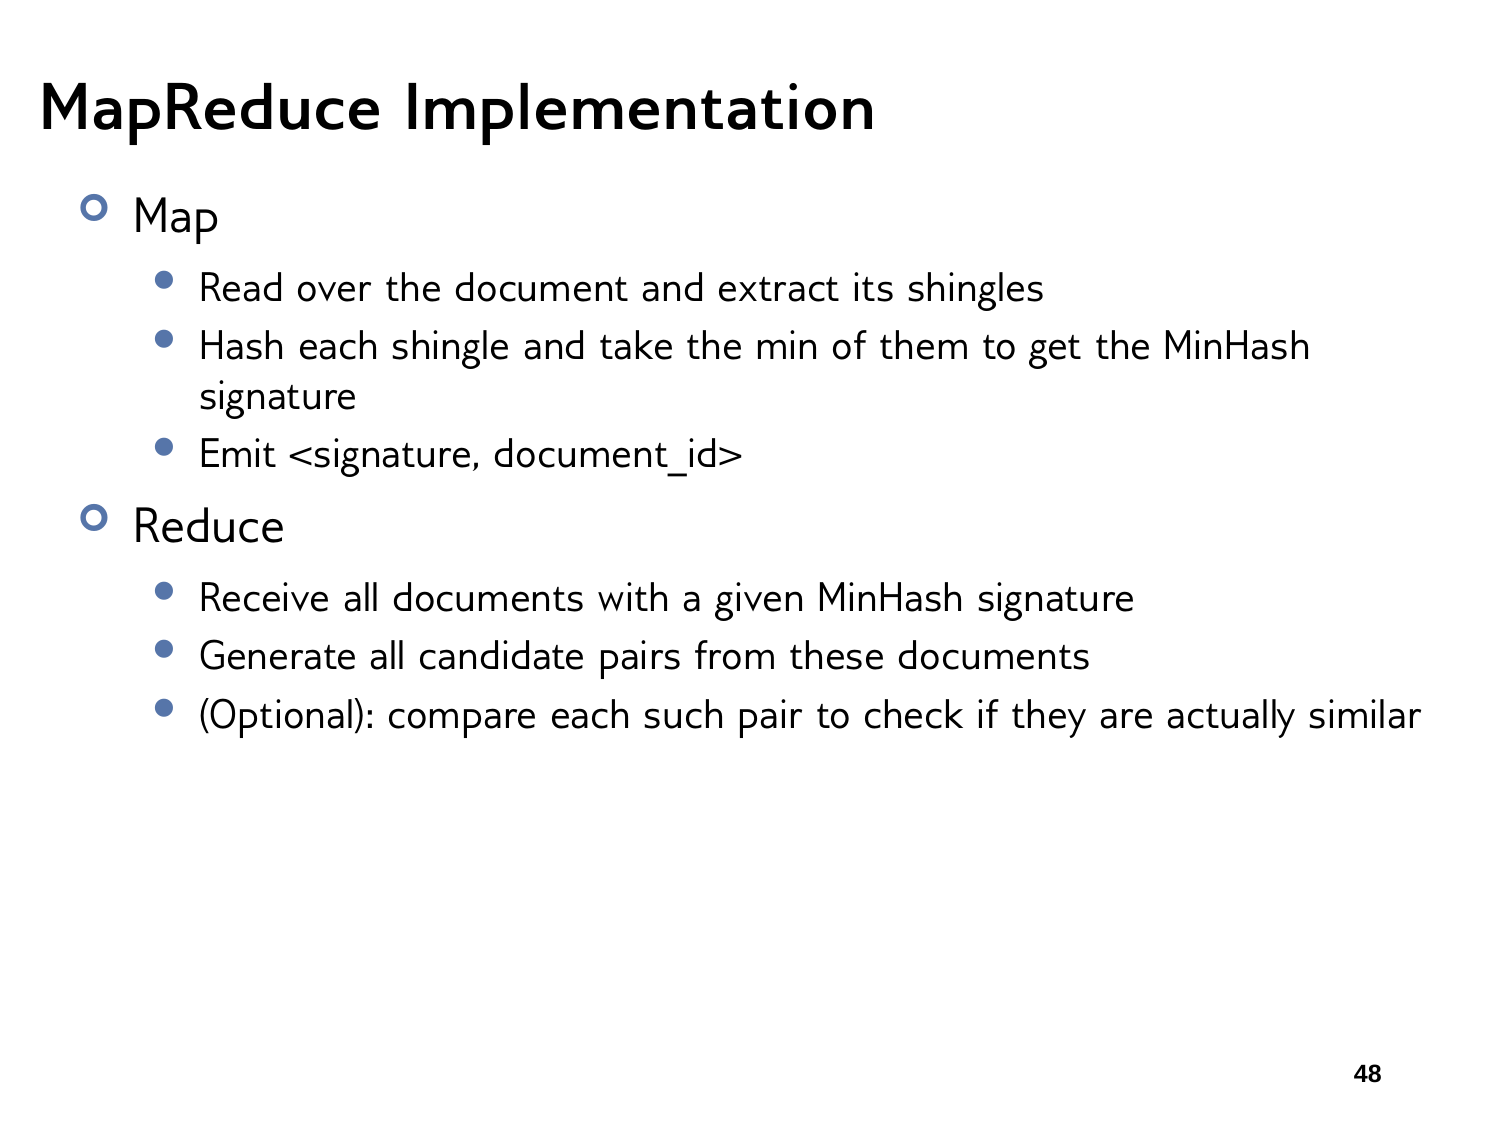

# MapReduce Implementation
Map
Read over the document and extract its shingles
Hash each shingle and take the min of them to get the MinHash signature
Emit <signature, document_id>
Reduce
Receive all documents with a given MinHash signature
Generate all candidate pairs from these documents
(Optional): compare each such pair to check if they are actually similar

48